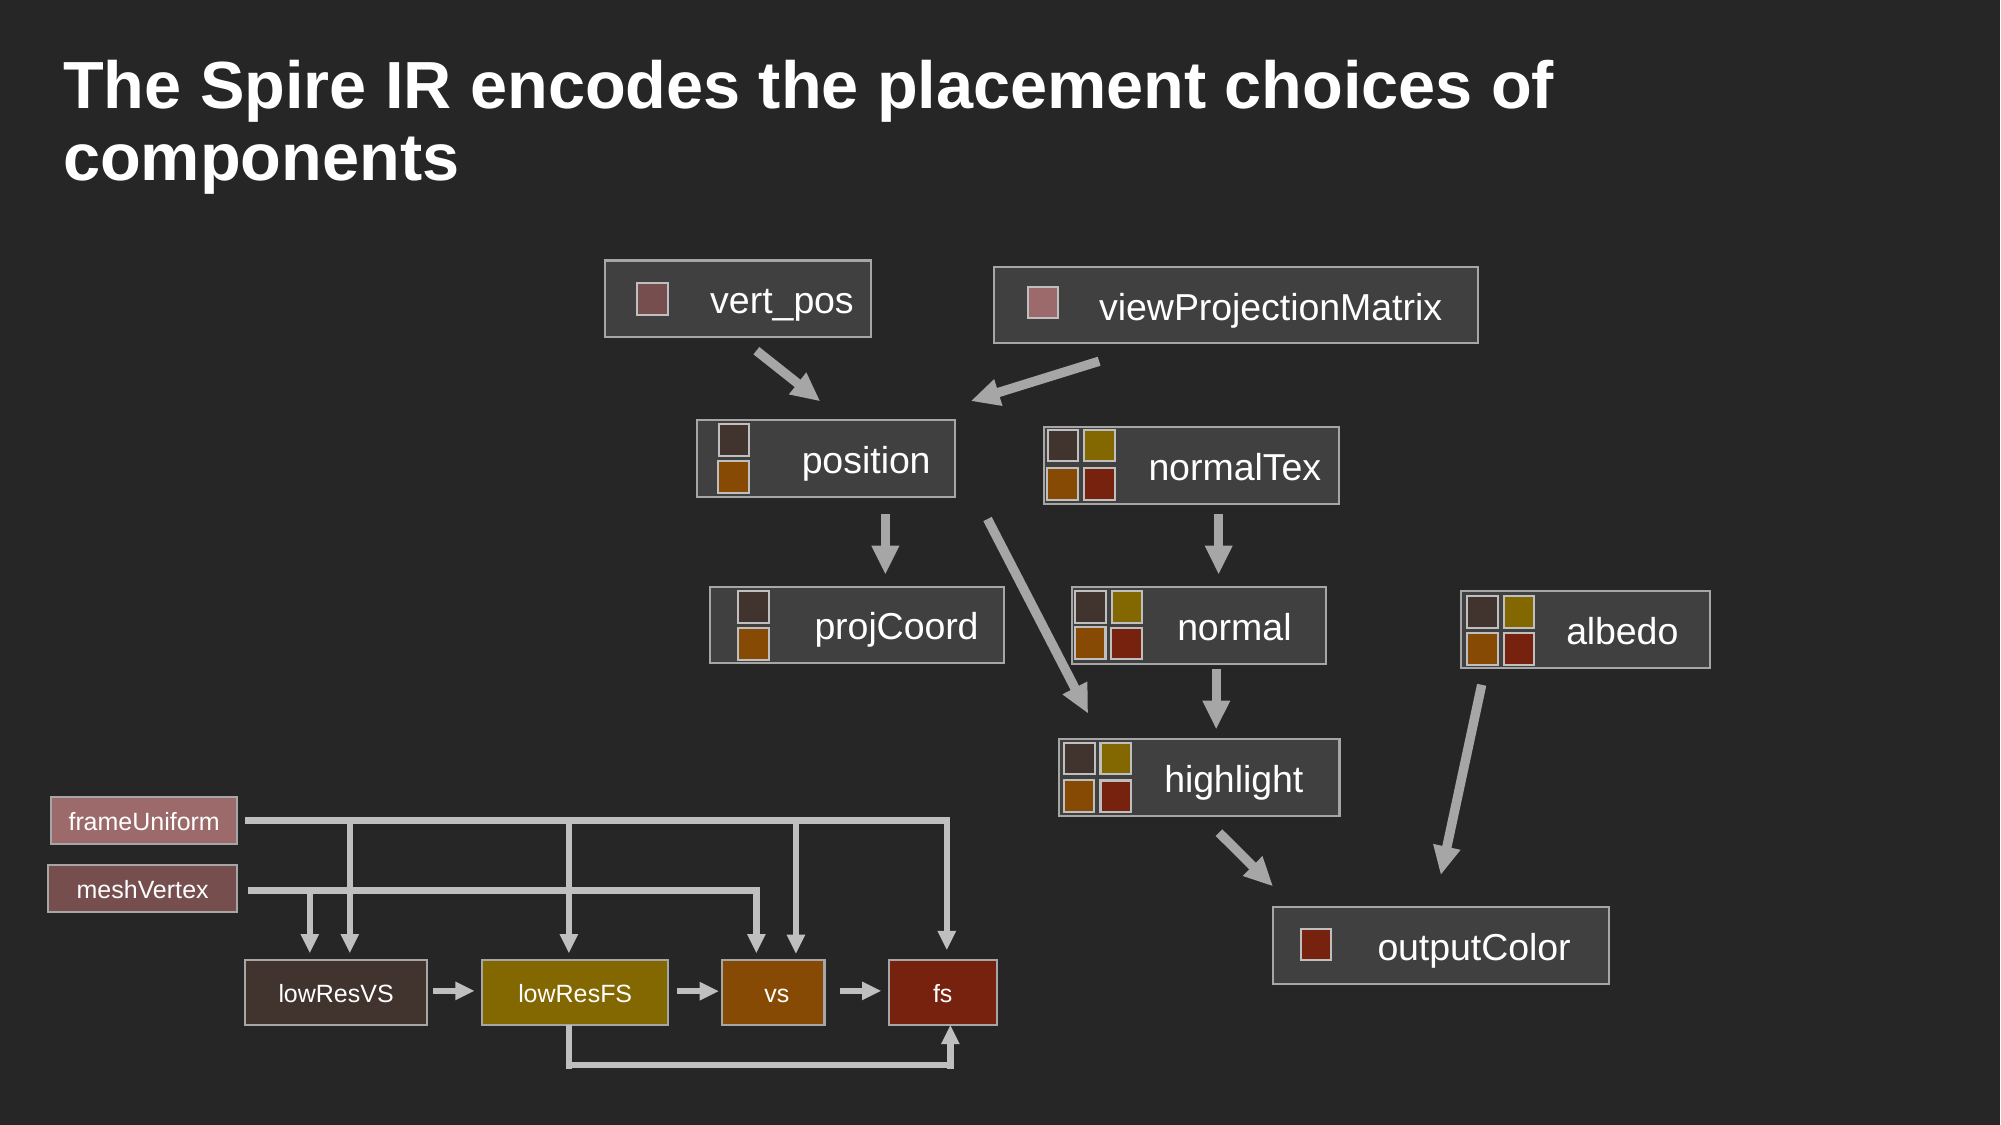

The Spire IR encodes the placement choices of components
vert_pos
viewProjectionMatrix

position

normalTex

projCoord
normal

albedo

highlight

frameUniform
meshVertex
outputColor

lowResVS
lowResFS
 vs
fs